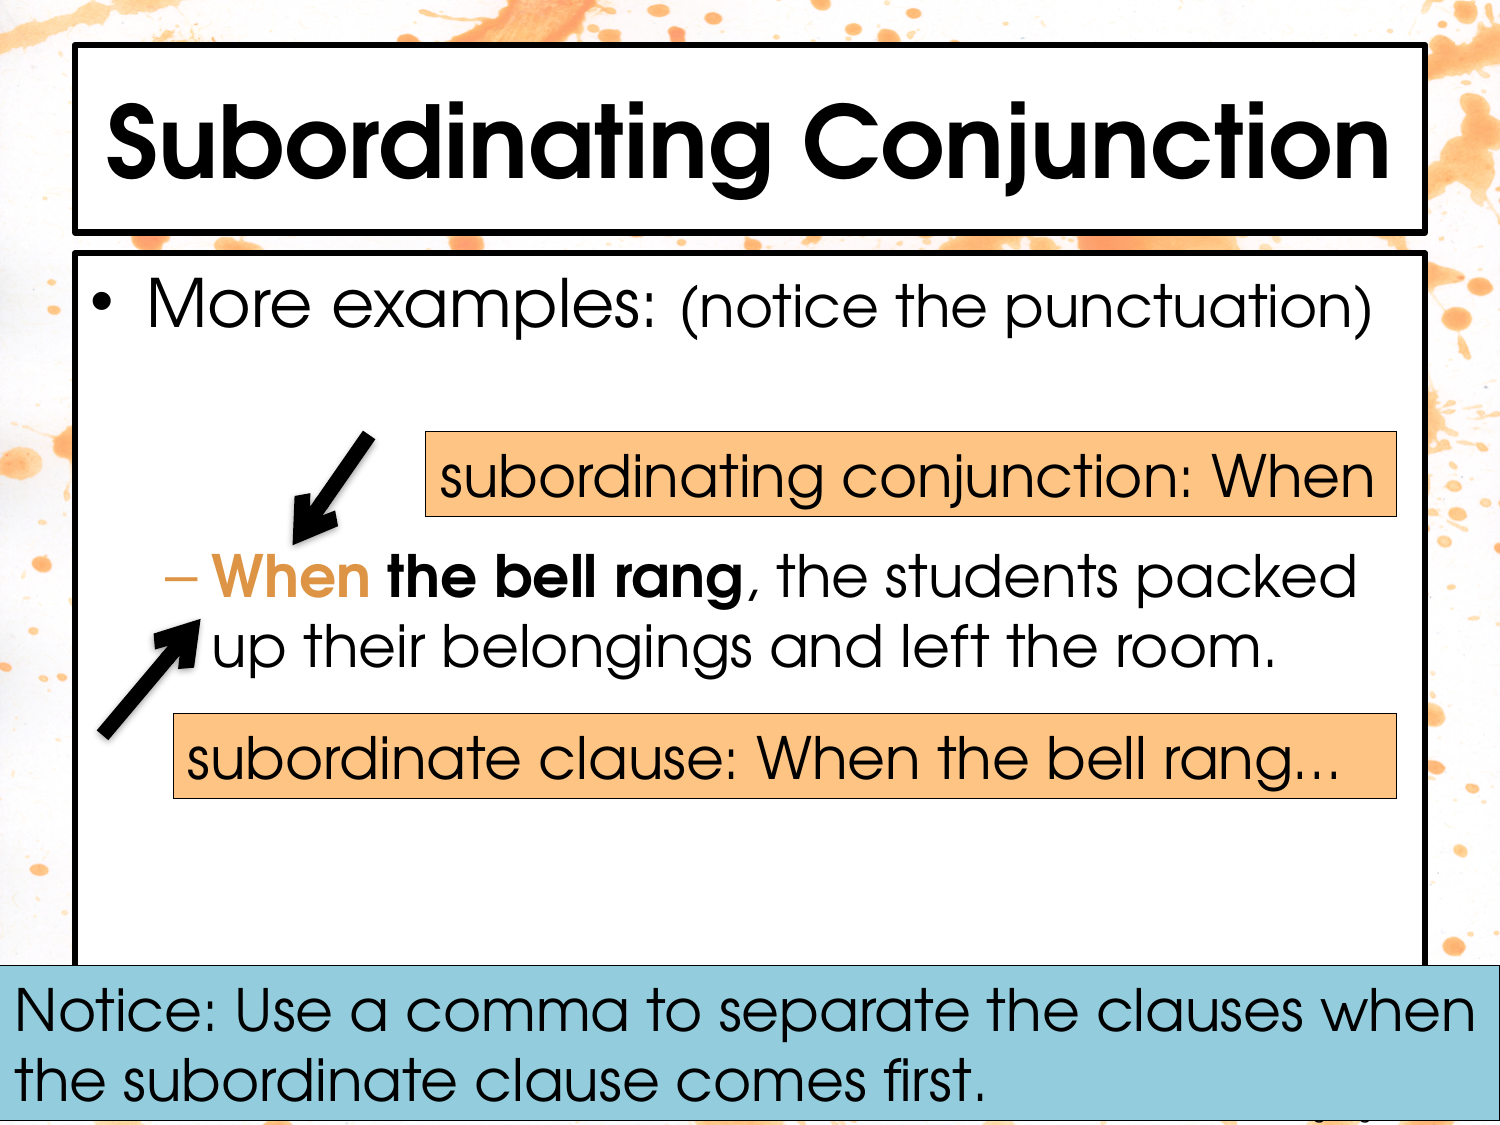

# Subordinating Conjunction
More examples: (notice the punctuation)

When the bell rang, the students packed up their belongings and left the room.
subordinating conjunction: When
subordinate clause: When the bell rang…
Notice: Use a comma to separate the clauses when the subordinate clause comes first.